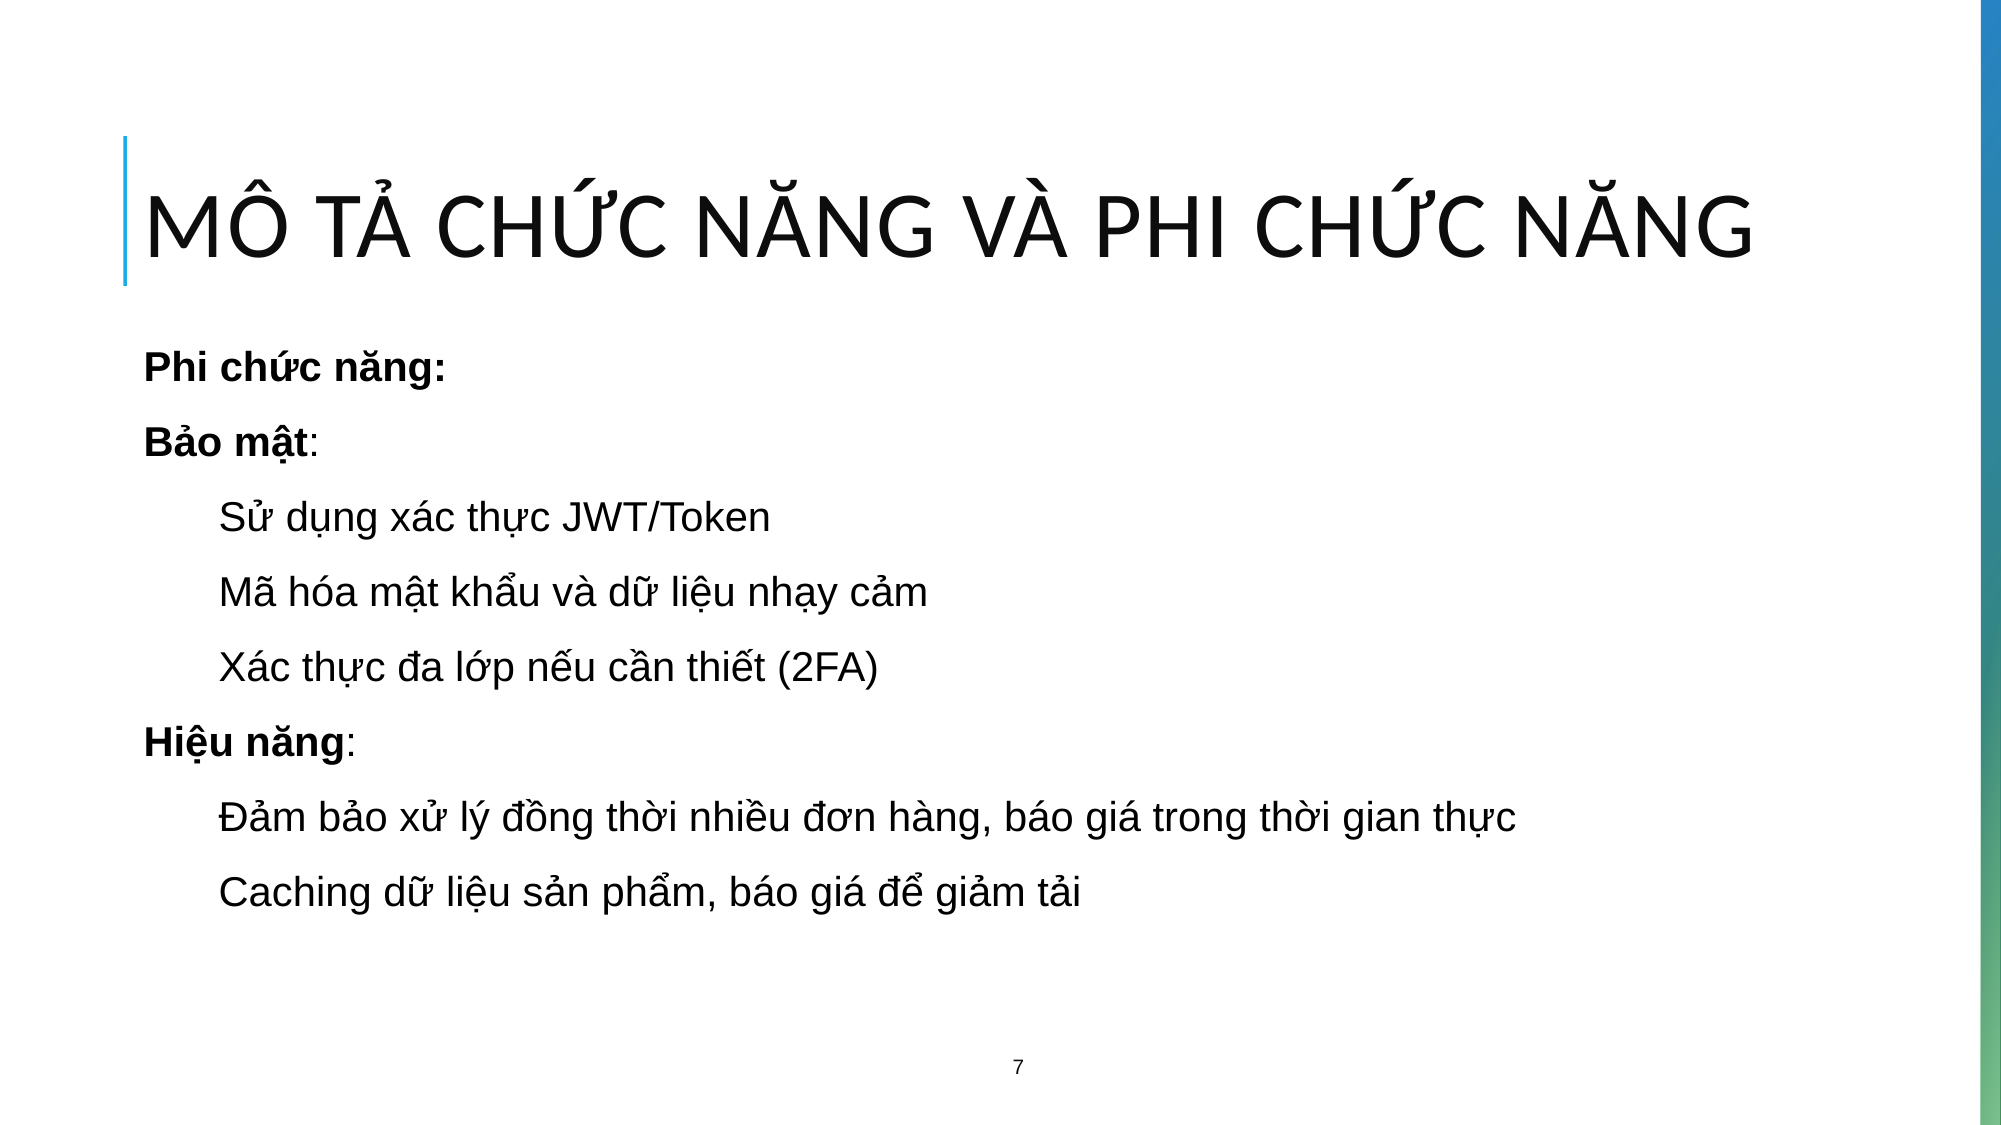

# Mô tả chức năng và phi chức năng
Phi chức năng:
Bảo mật:
Sử dụng xác thực JWT/Token
Mã hóa mật khẩu và dữ liệu nhạy cảm
Xác thực đa lớp nếu cần thiết (2FA)
Hiệu năng:
Đảm bảo xử lý đồng thời nhiều đơn hàng, báo giá trong thời gian thực
Caching dữ liệu sản phẩm, báo giá để giảm tải
7